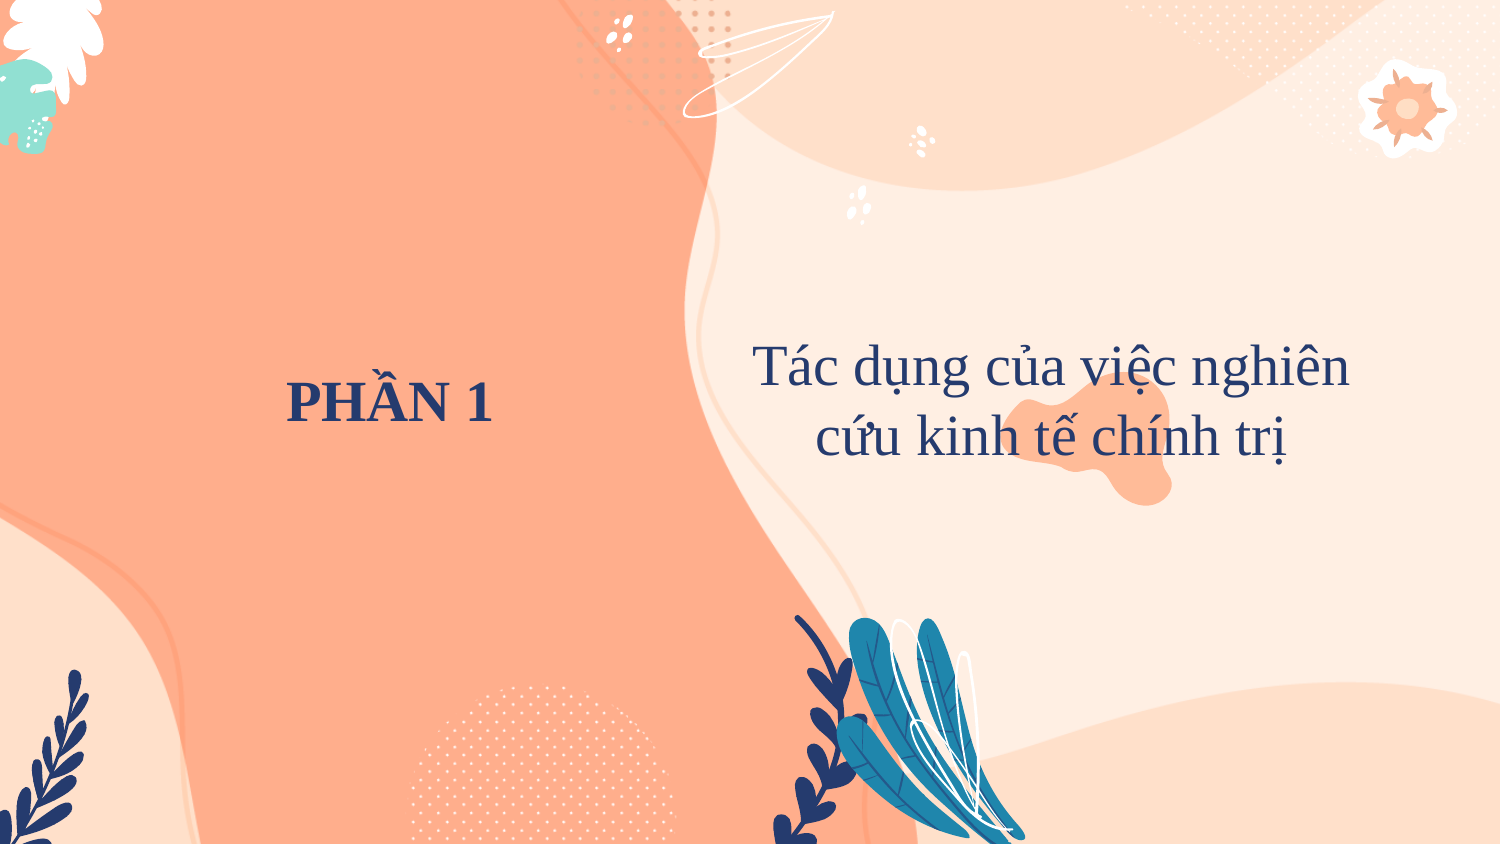

# PHẦN 1
Tác dụng của việc nghiên cứu kinh tế chính trị